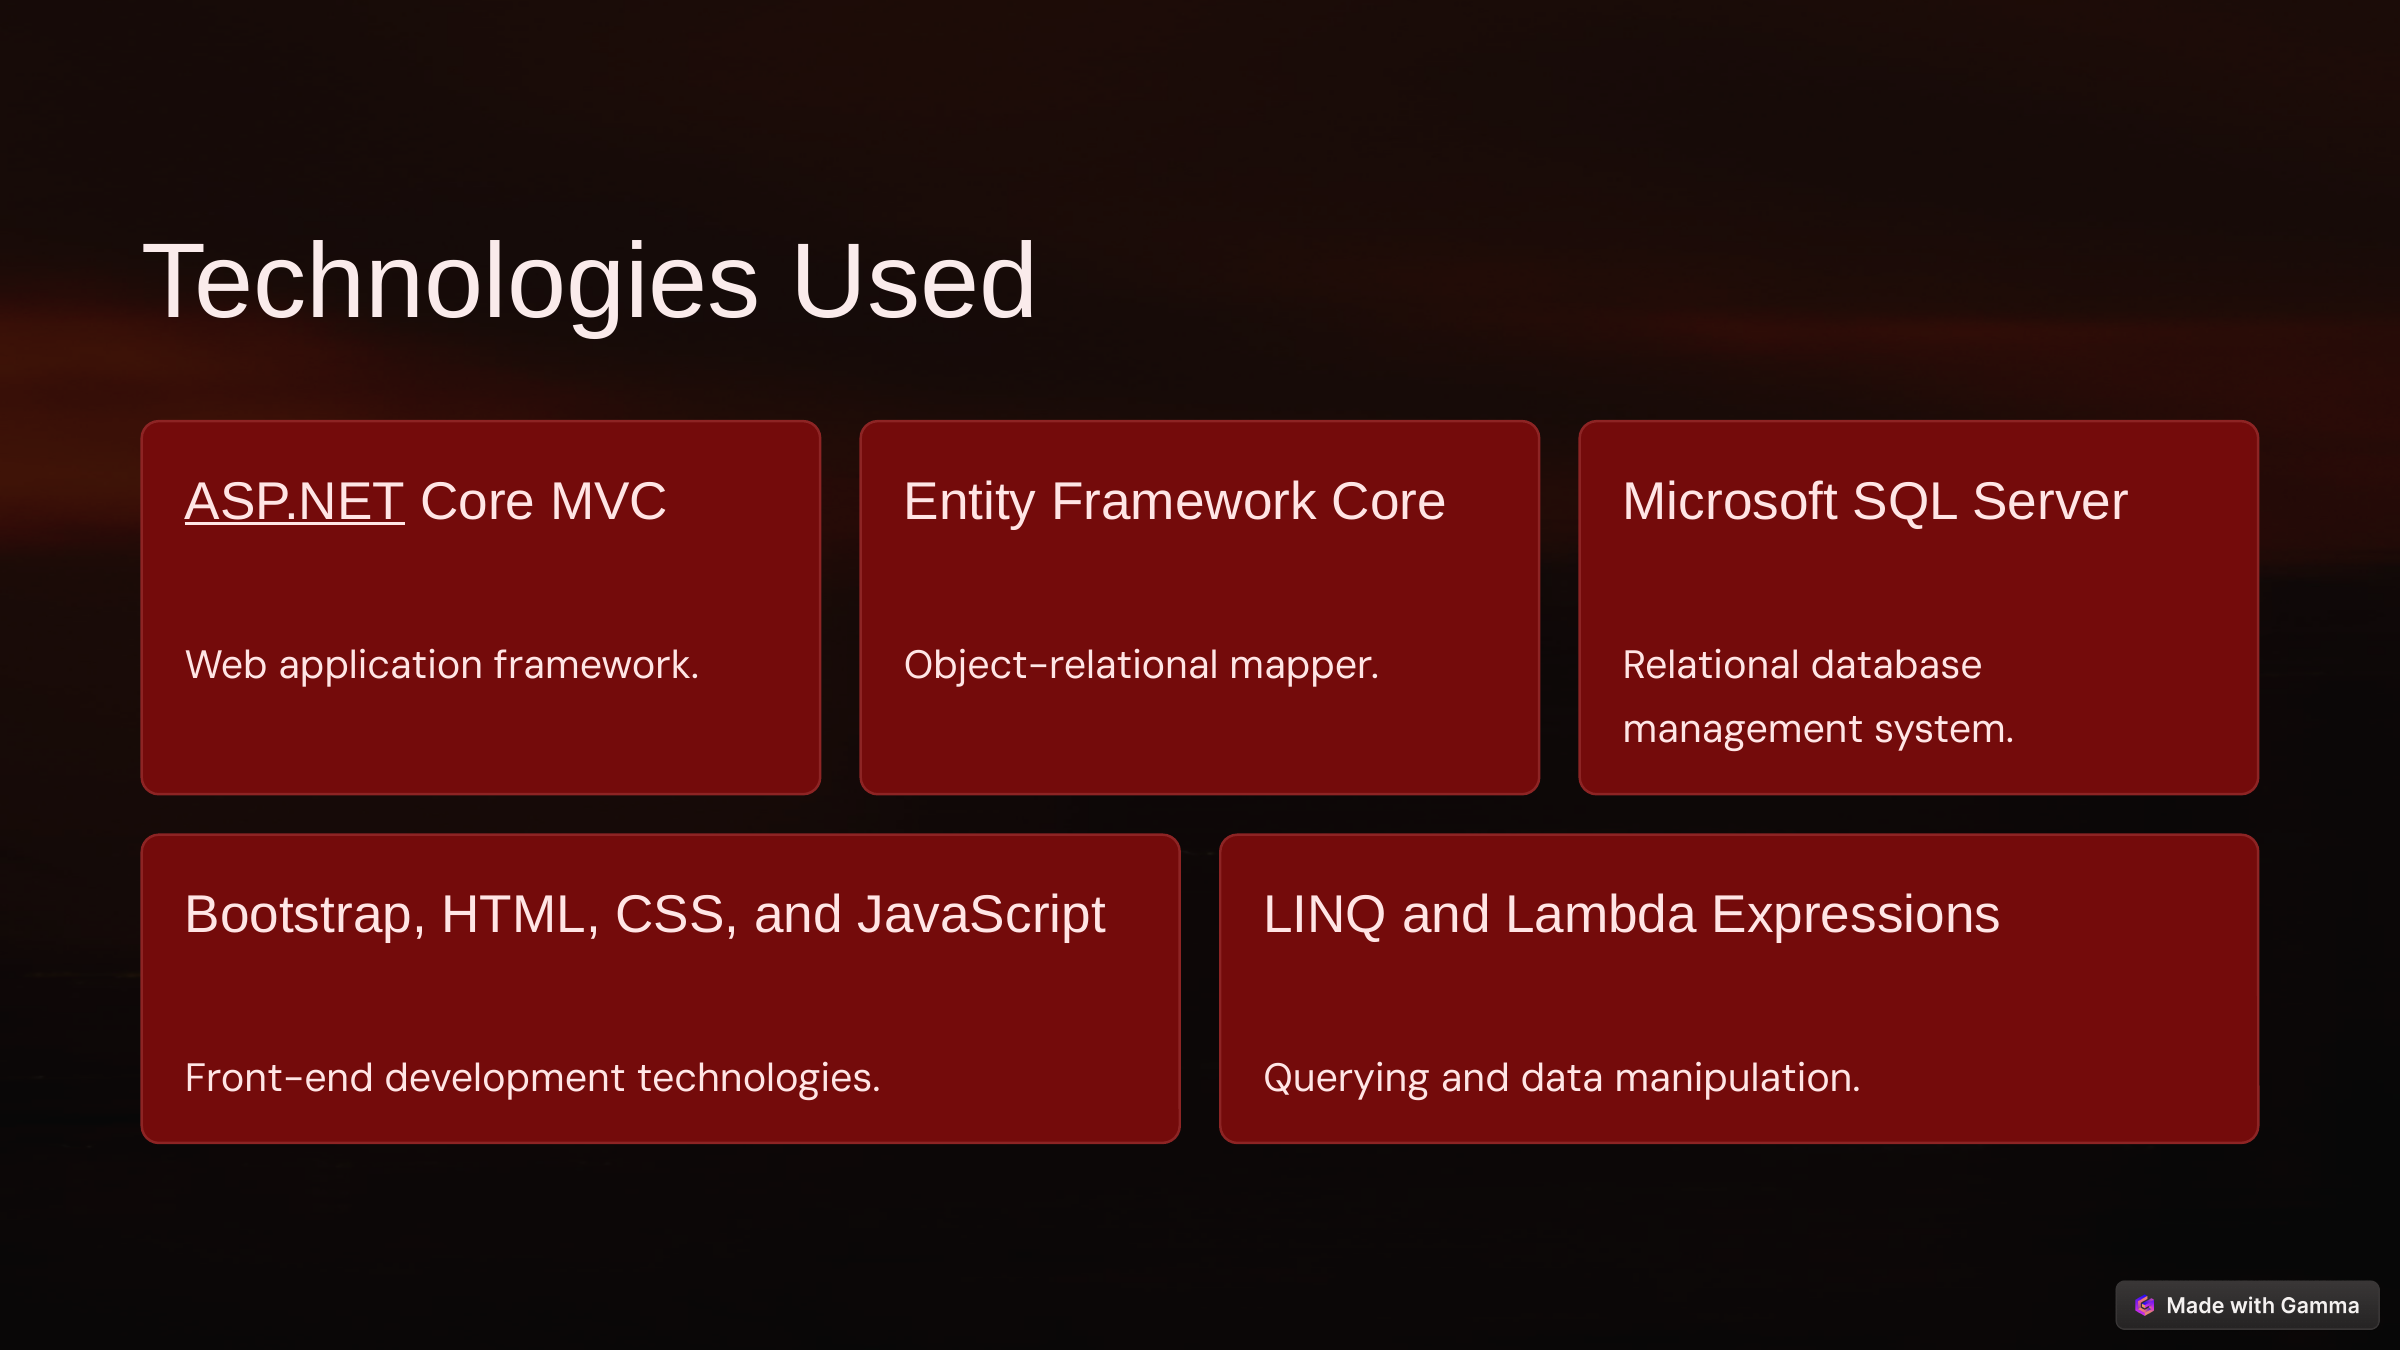

Technologies Used

ASP.NET Core MVC
Entity Framework Core
Microsoft SQL Server
Web application framework.
Object-relational mapper.
Relational database management system.

Bootstrap, HTML, CSS, and JavaScript
LINQ and Lambda Expressions
Front-end development technologies.
Querying and data manipulation.